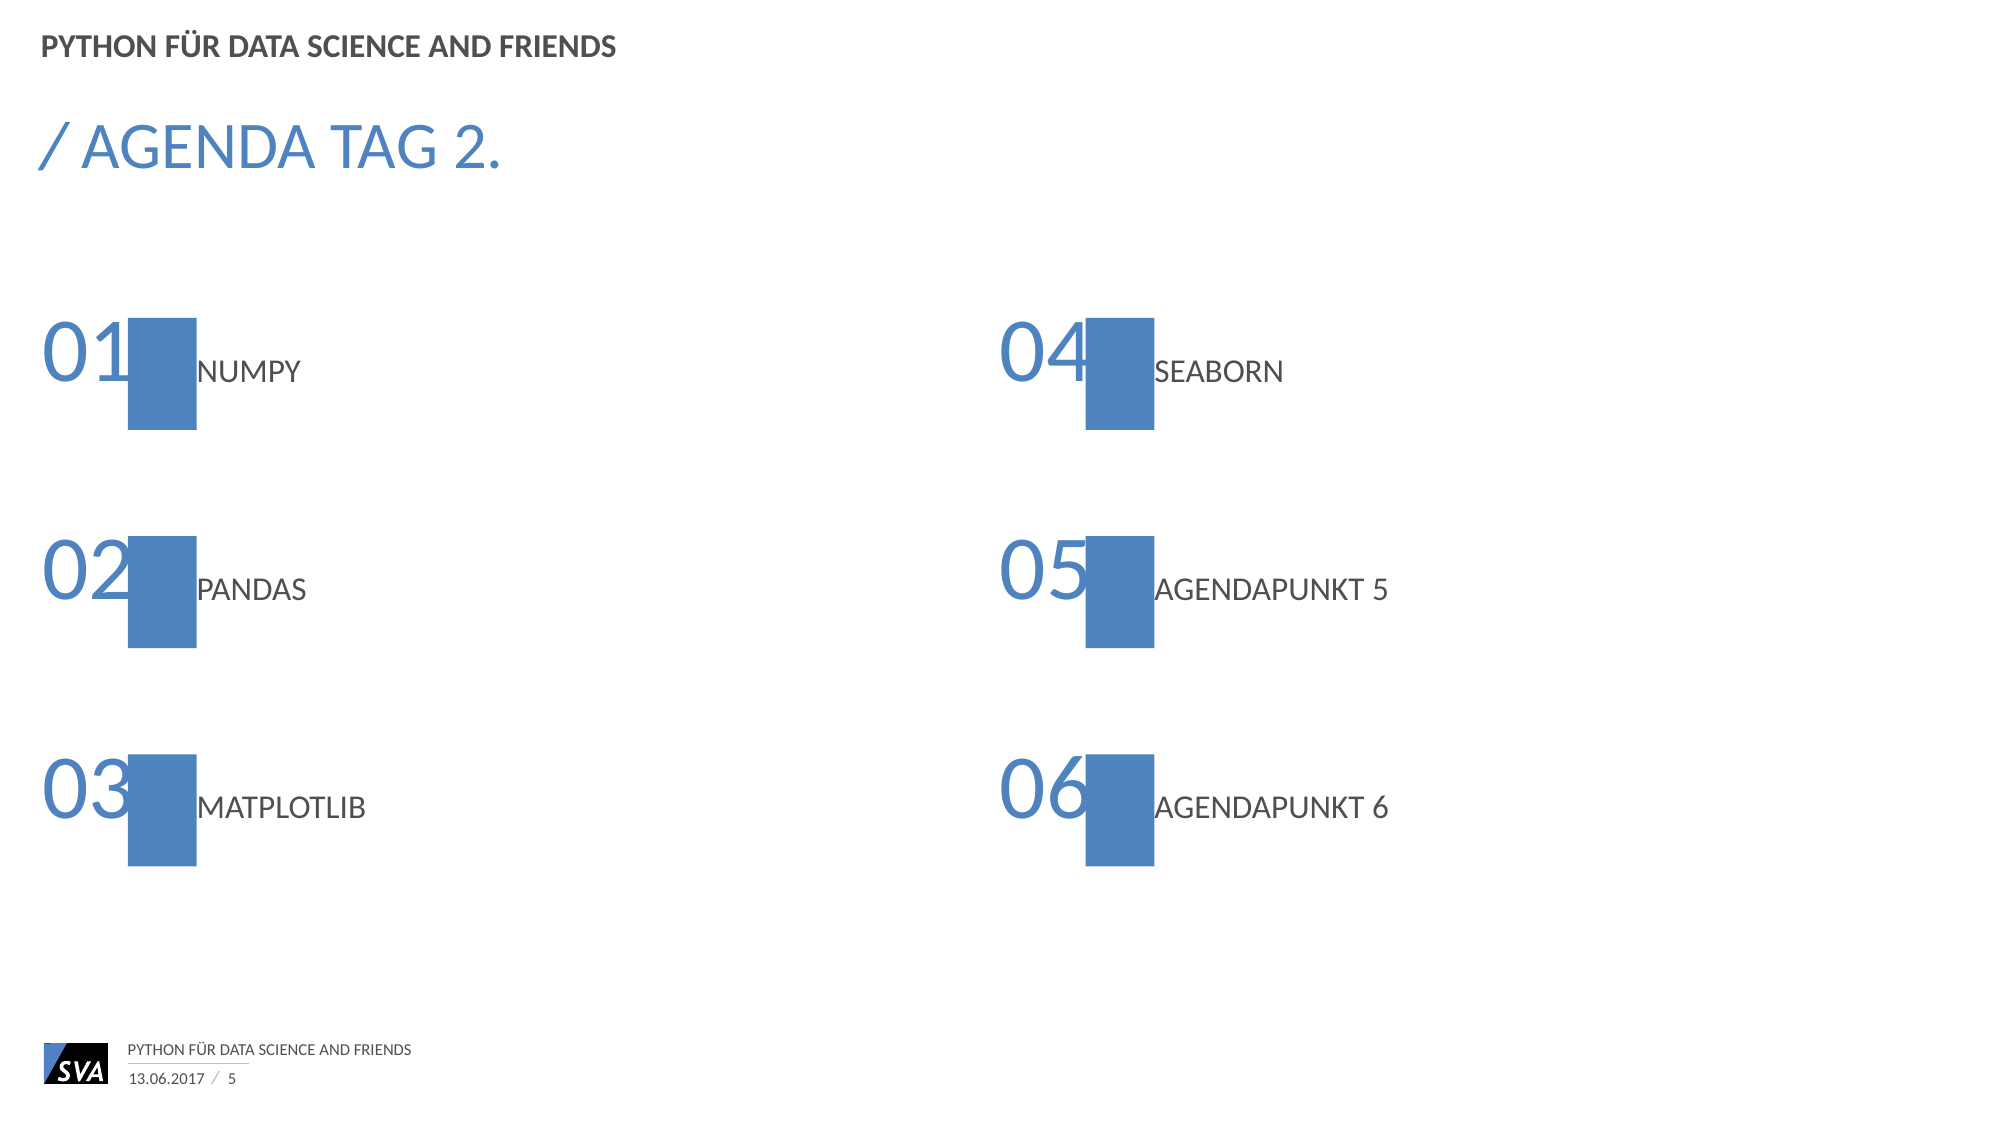

Python für Data Science and Friends

# Agenda Tag 2.
01
04

Numpy
Seaborn
02
05

Pandas
Agendapunkt 5

03
06

matplotlib
Agendapunkt 6

Python für Data Science and Friends
13.06.2017
5